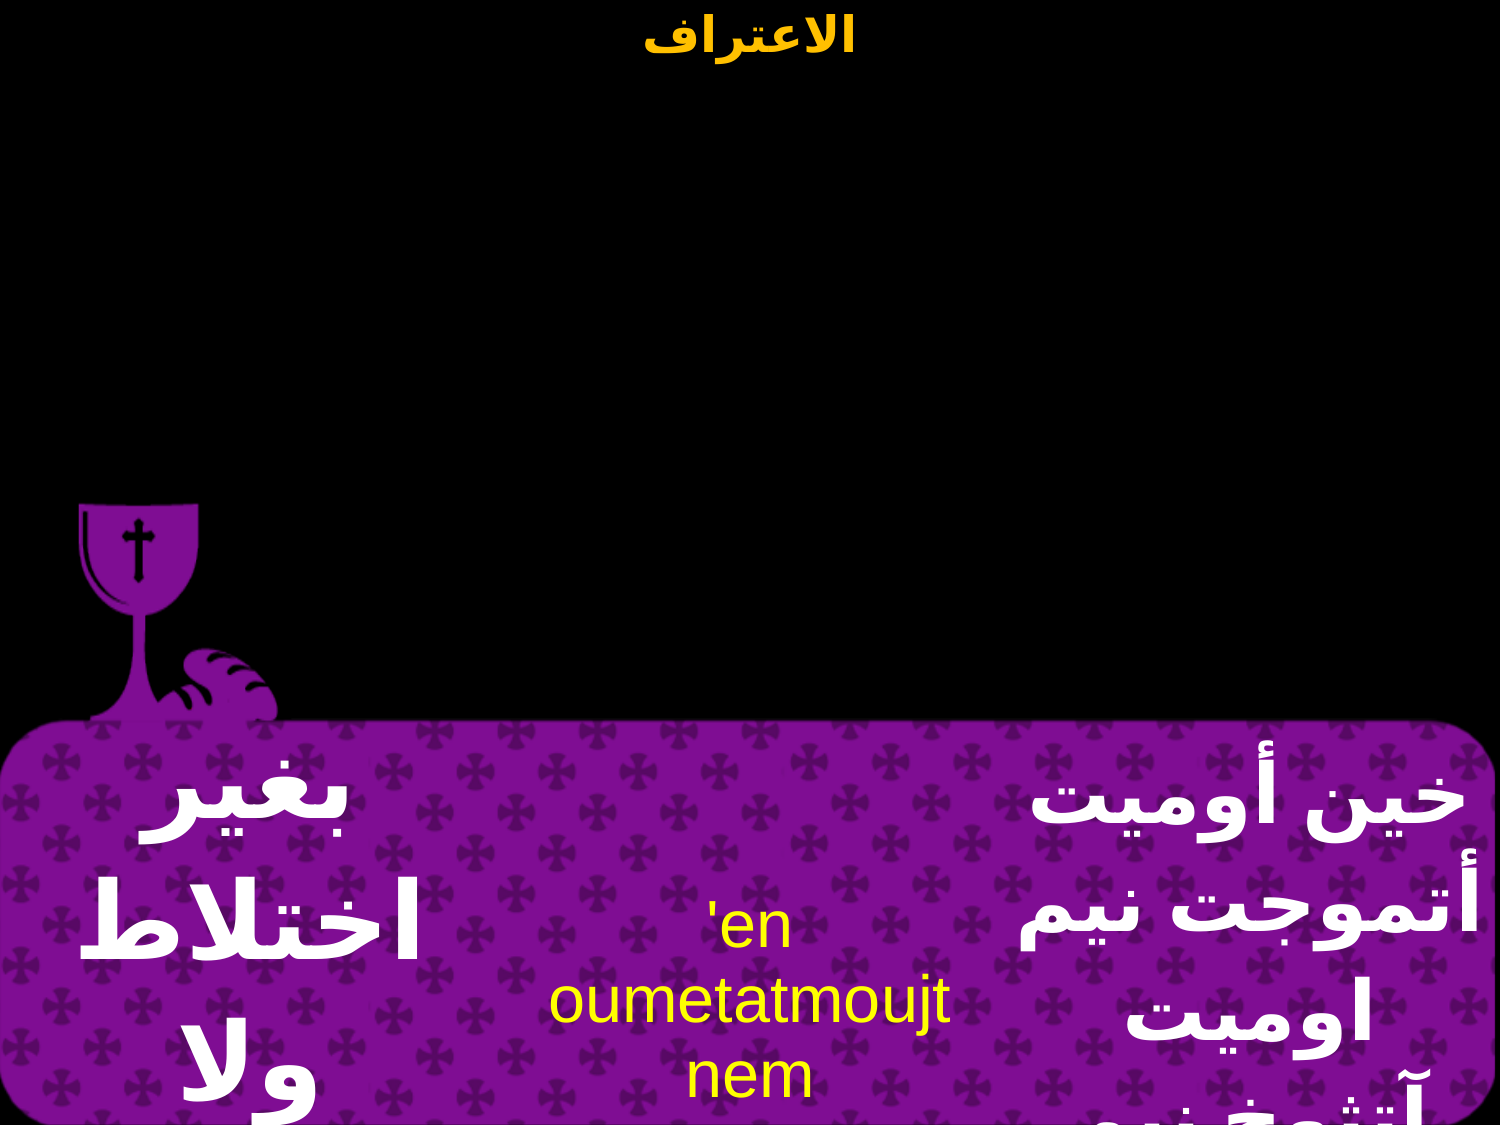

| بغير اختلاط ولا امتزاج ولا تغيير | 'en oumetatmoujt nem oumetatqw' nrm oumetat]ib; | خين أوميت أتموجت نيم اوميت آتثوخ نيم اوميت آتشيفتي |
| --- | --- | --- |